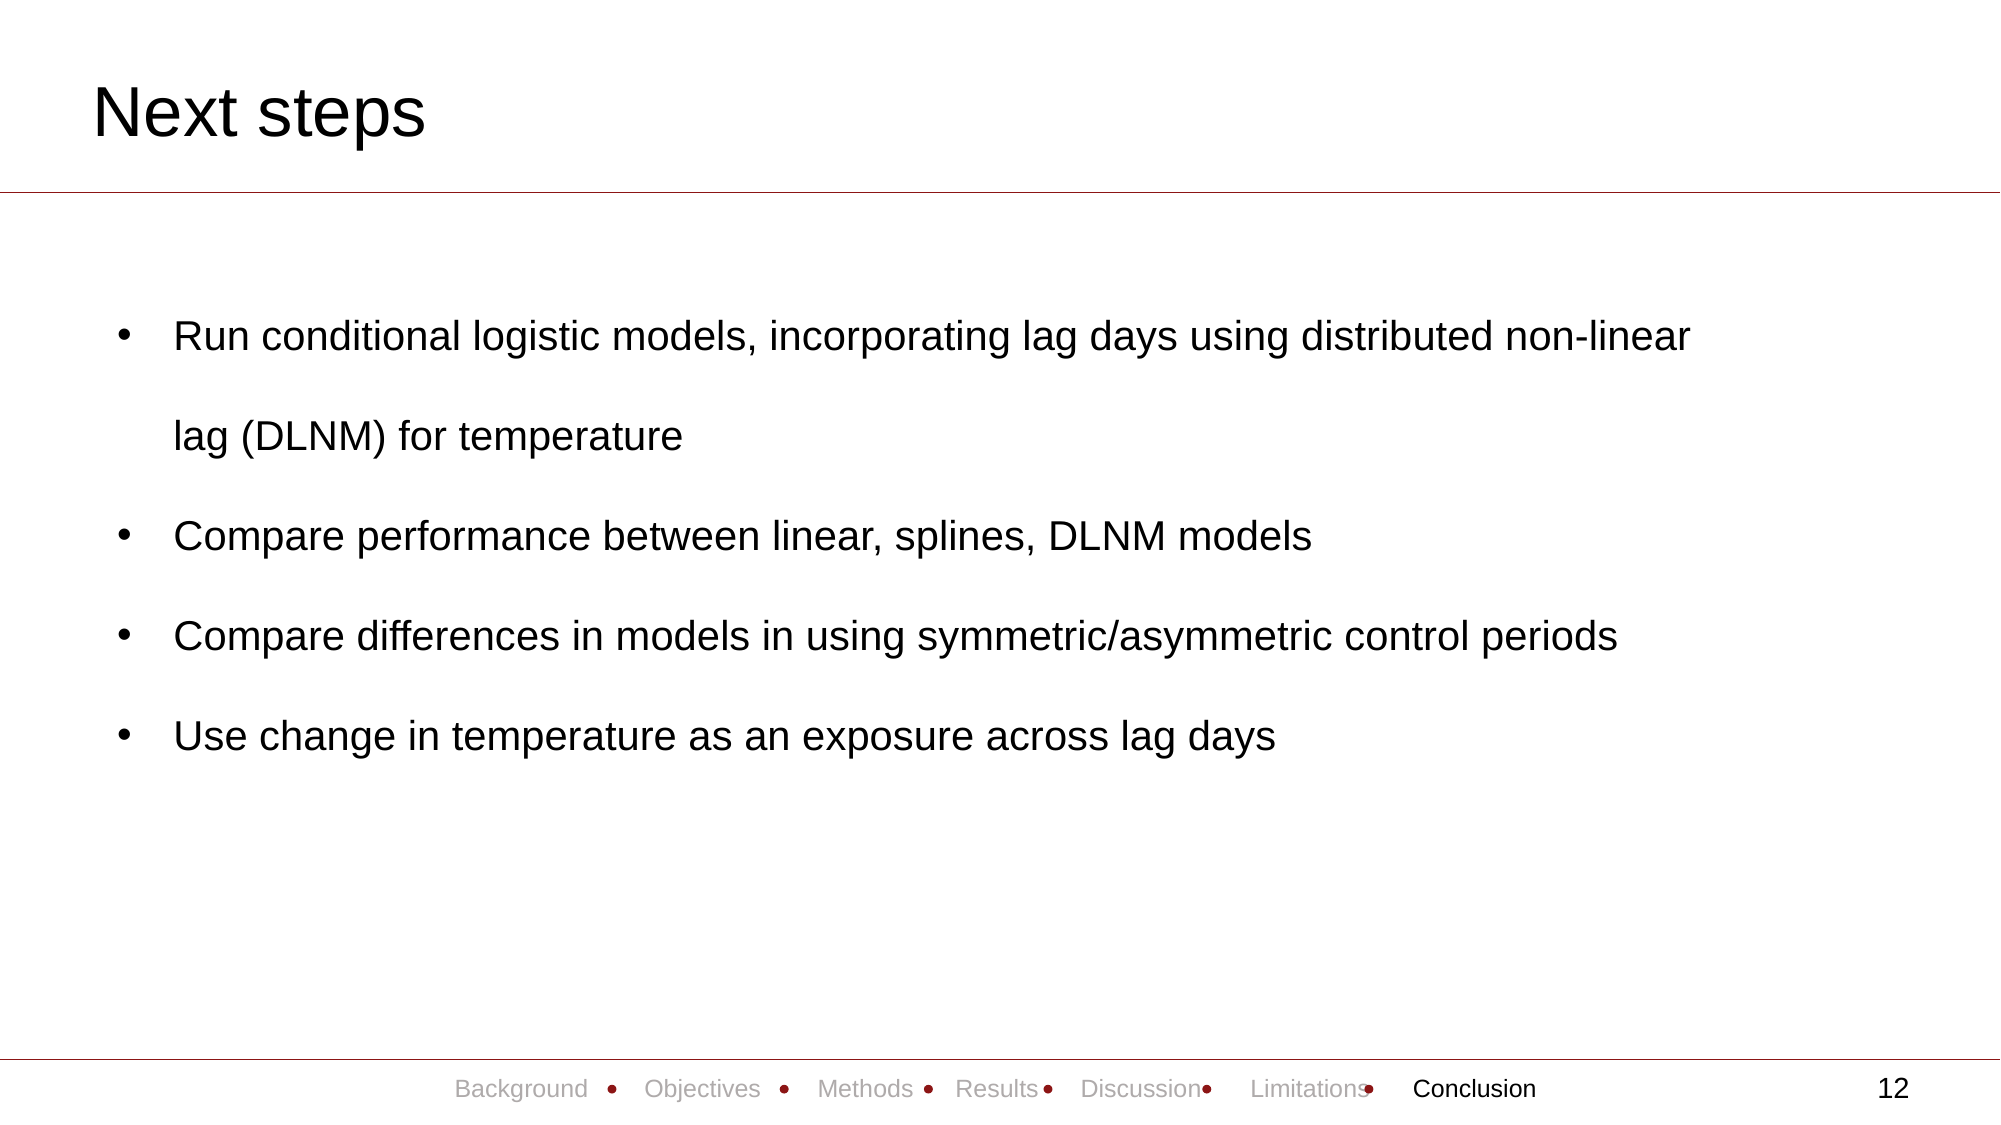

# Next steps
Run conditional logistic models, incorporating lag days using distributed non-linear lag (DLNM) for temperature
Compare performance between linear, splines, DLNM models
Compare differences in models in using symmetric/asymmetric control periods
Use change in temperature as an exposure across lag days
12